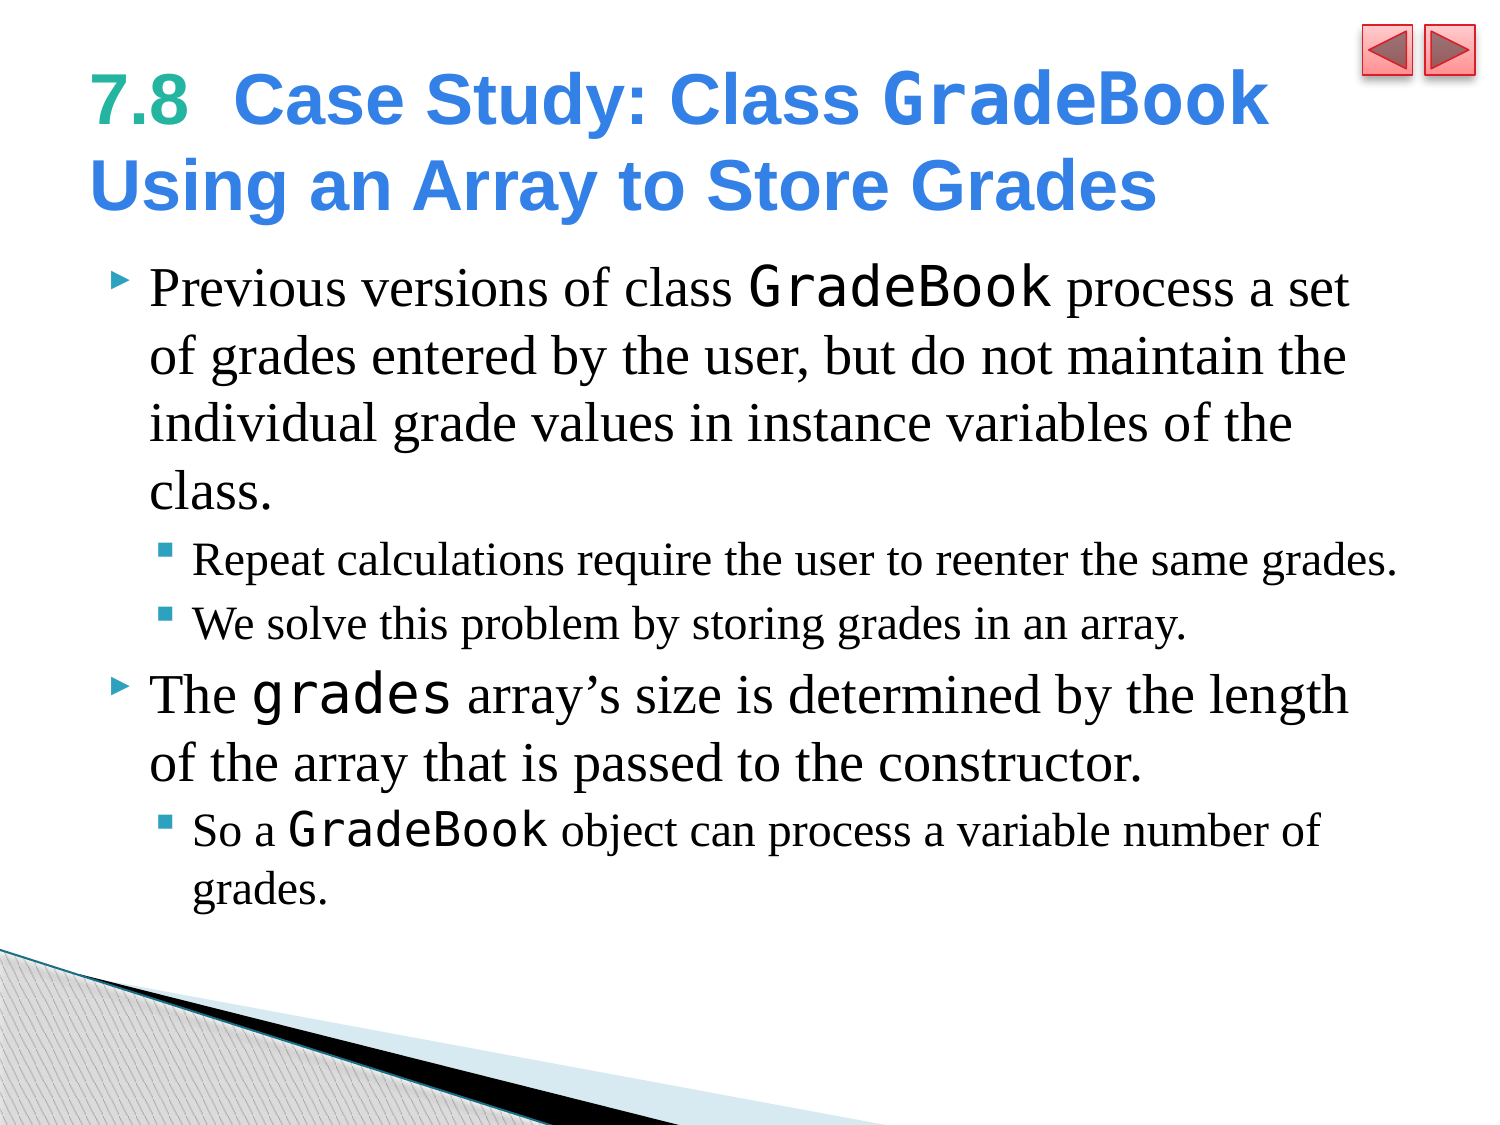

# 7.8  	Case Study: Class GradeBook Using an Array to Store Grades
Previous versions of class GradeBook process a set of grades entered by the user, but do not maintain the individual grade values in instance variables of the class.
Repeat calculations require the user to reenter the same grades.
We solve this problem by storing grades in an array.
The grades array’s size is determined by the length of the array that is passed to the constructor.
So a GradeBook object can process a variable number of grades.